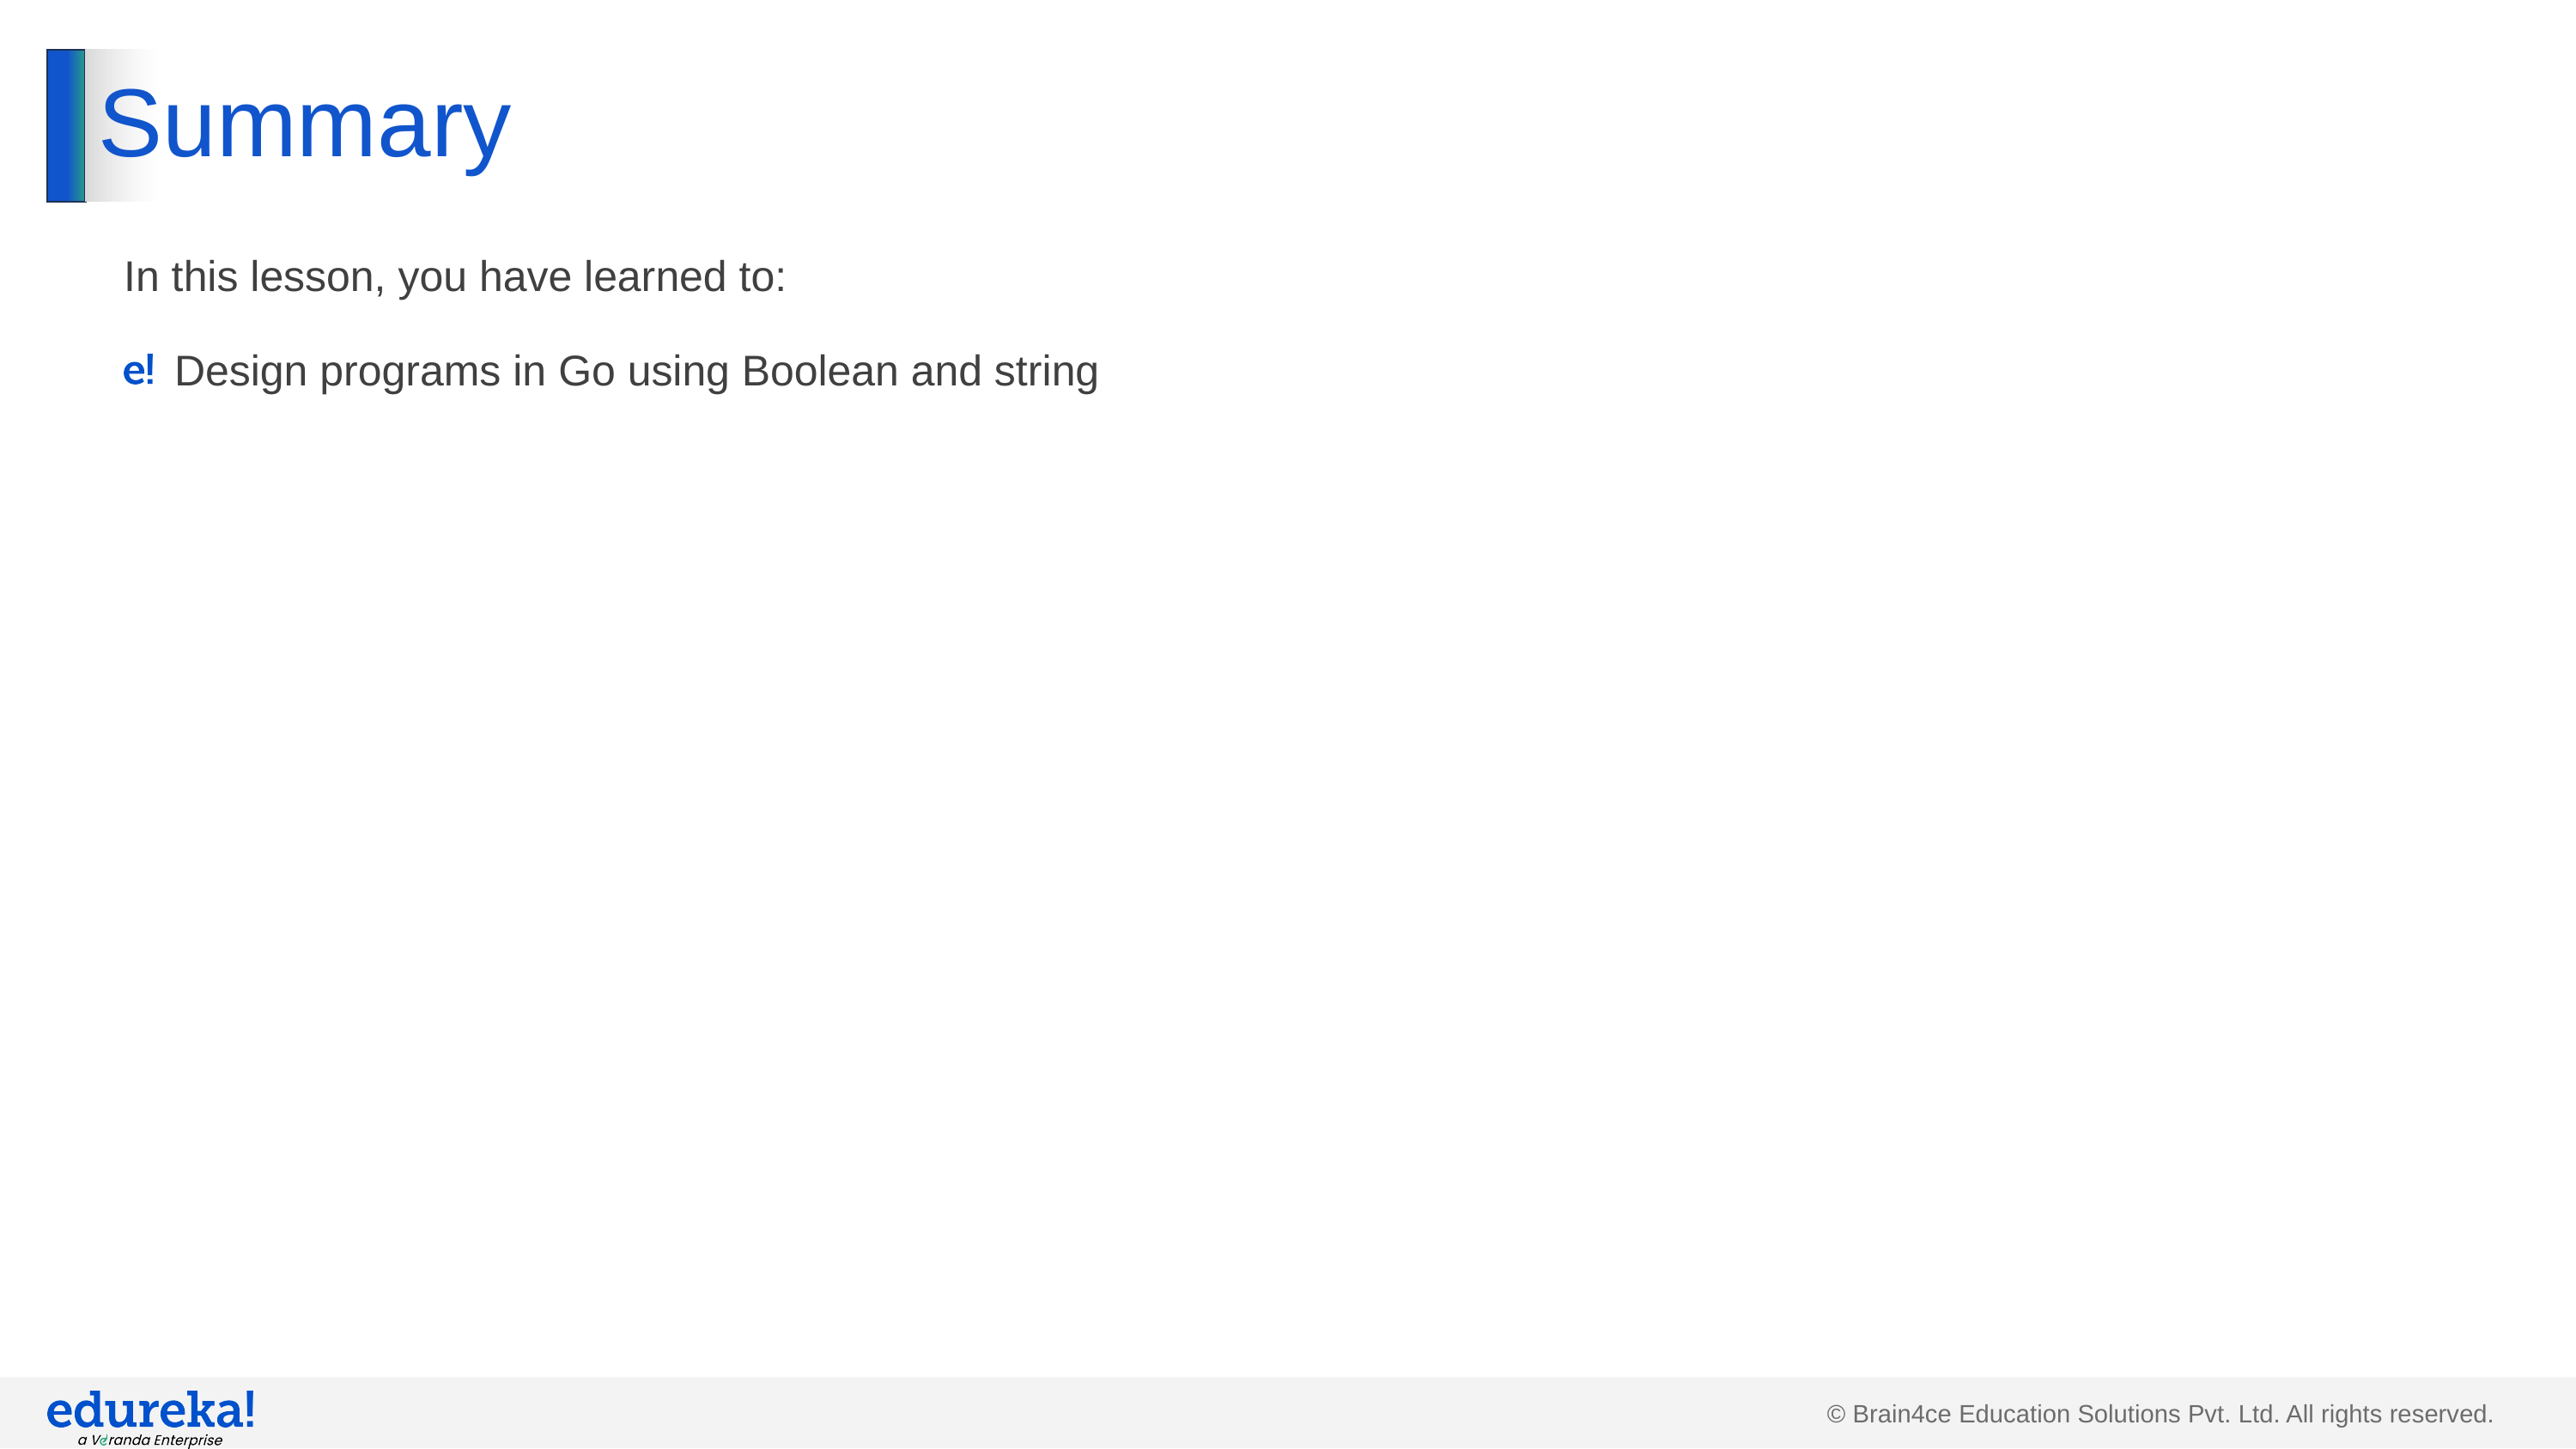

# Summary
In this lesson, you have learned to:
Design programs in Go using Boolean and string